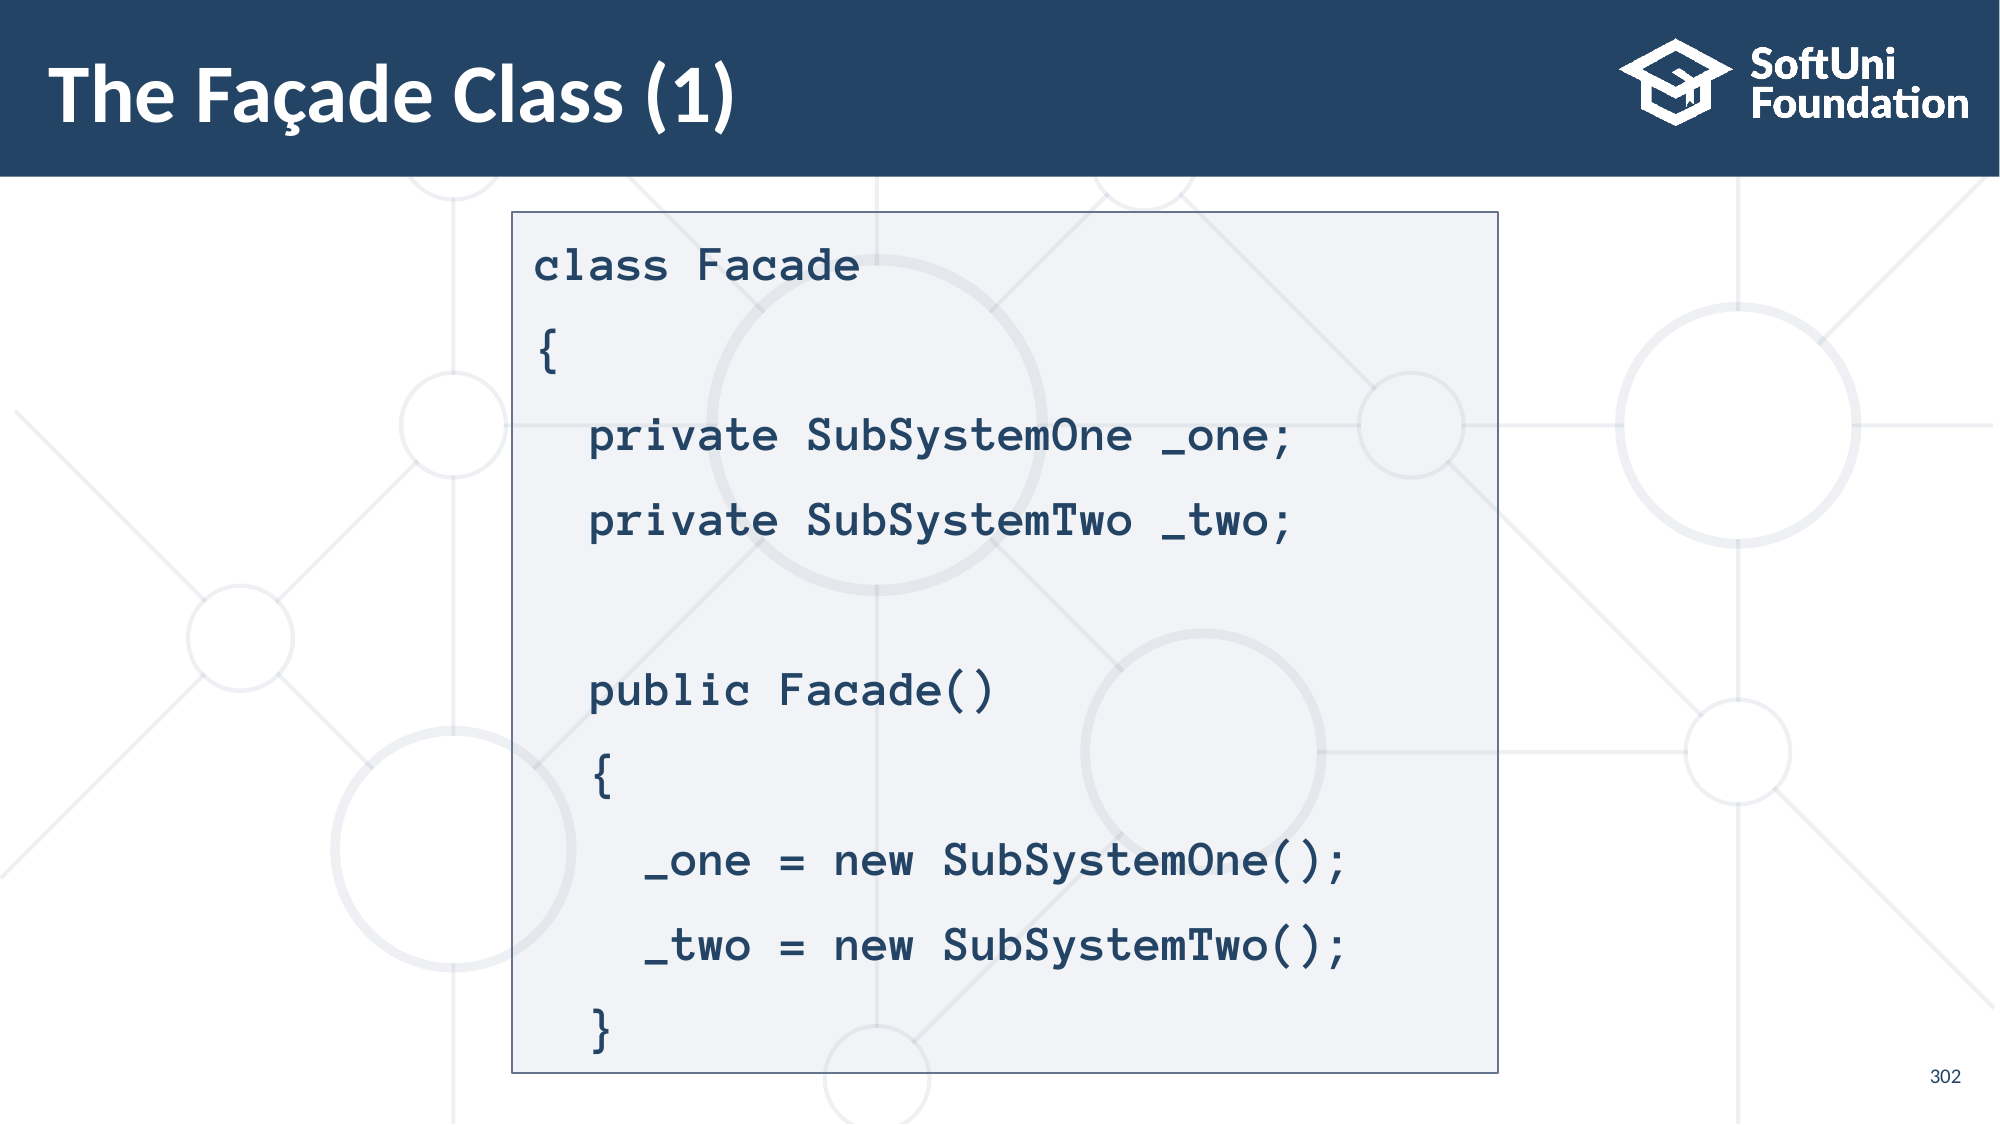

# The Façade Class (1)
class Facade
{
  private SubSystemOne _one;
  private SubSystemTwo _two;

  public Facade()
  {
    _one = new SubSystemOne();
    _two = new SubSystemTwo();
  }
302